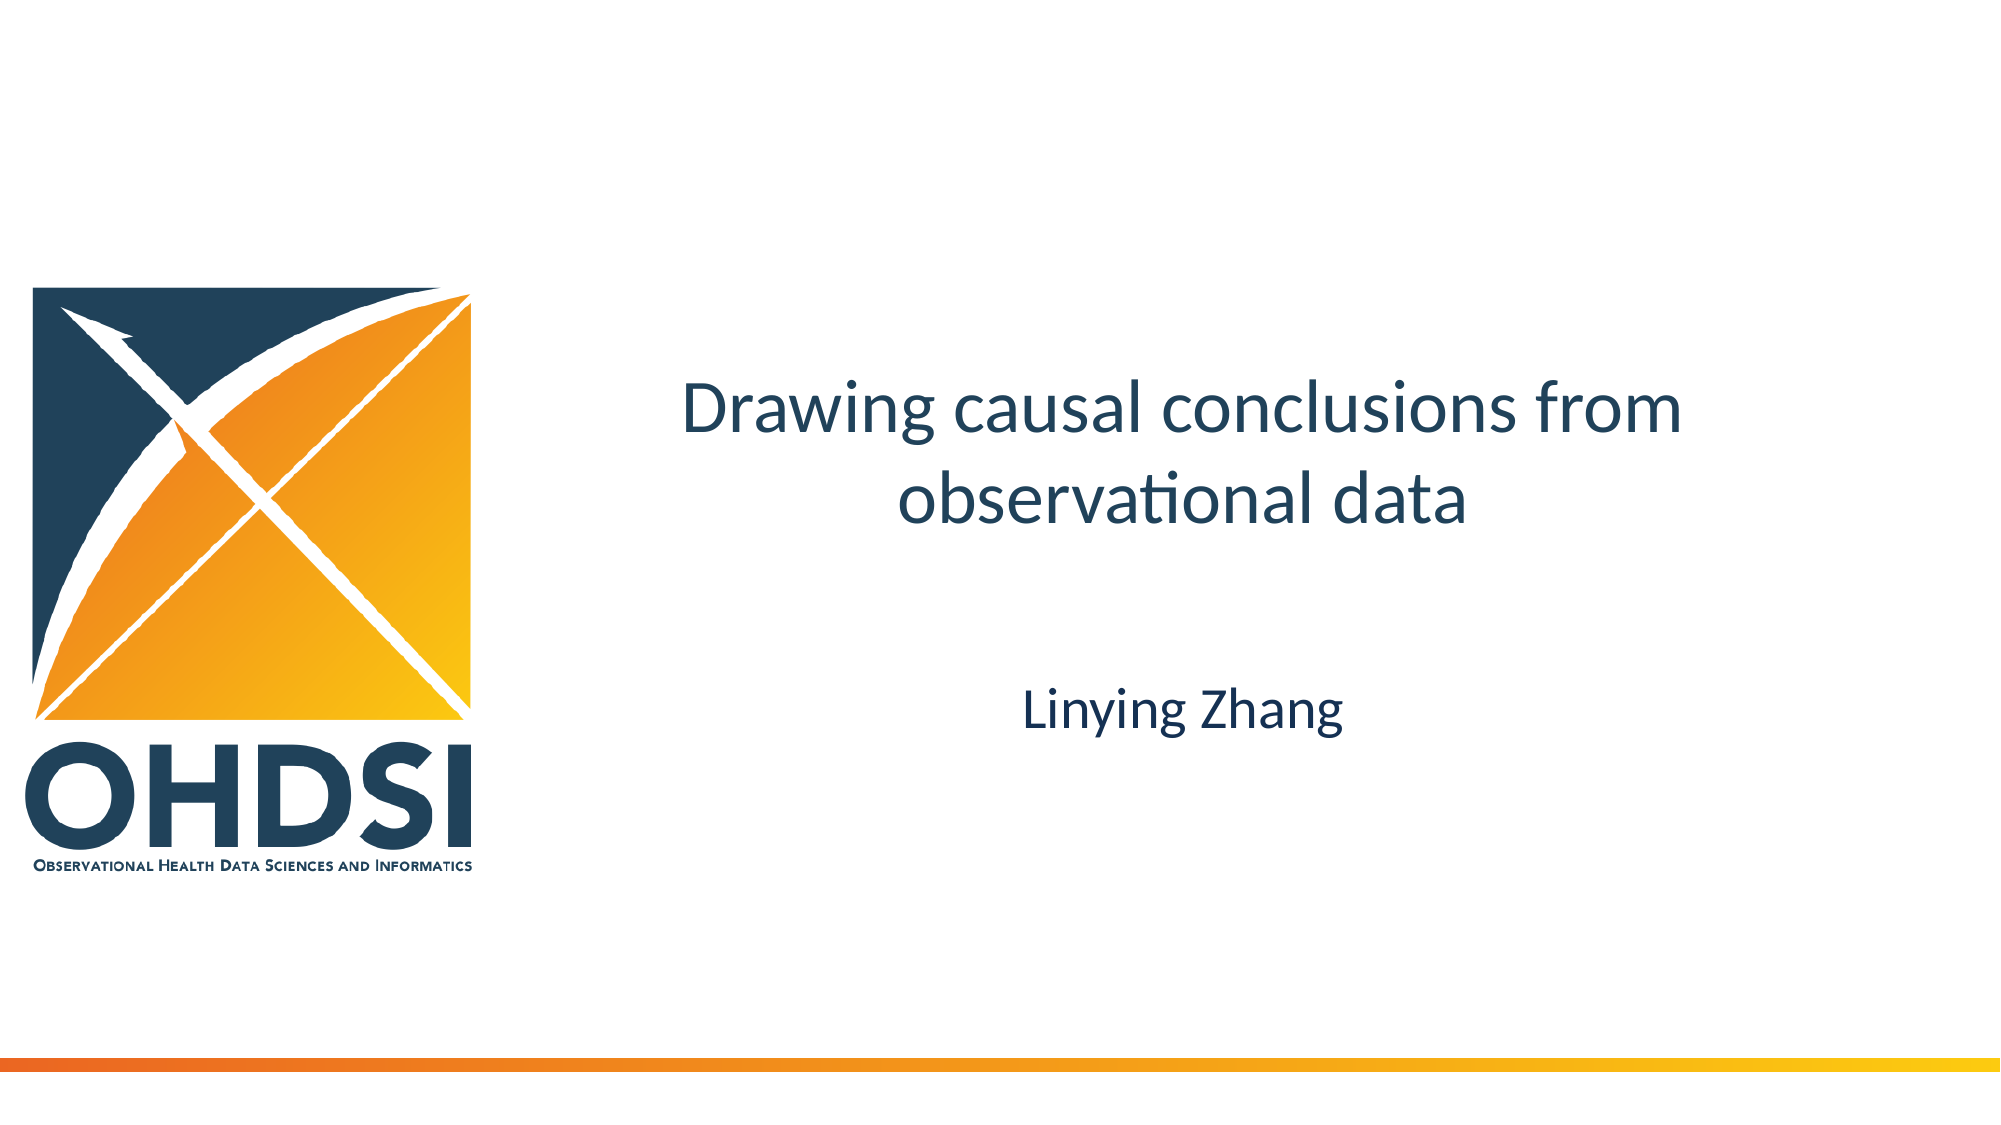

# Drawing causal conclusions from observational data
Linying Zhang